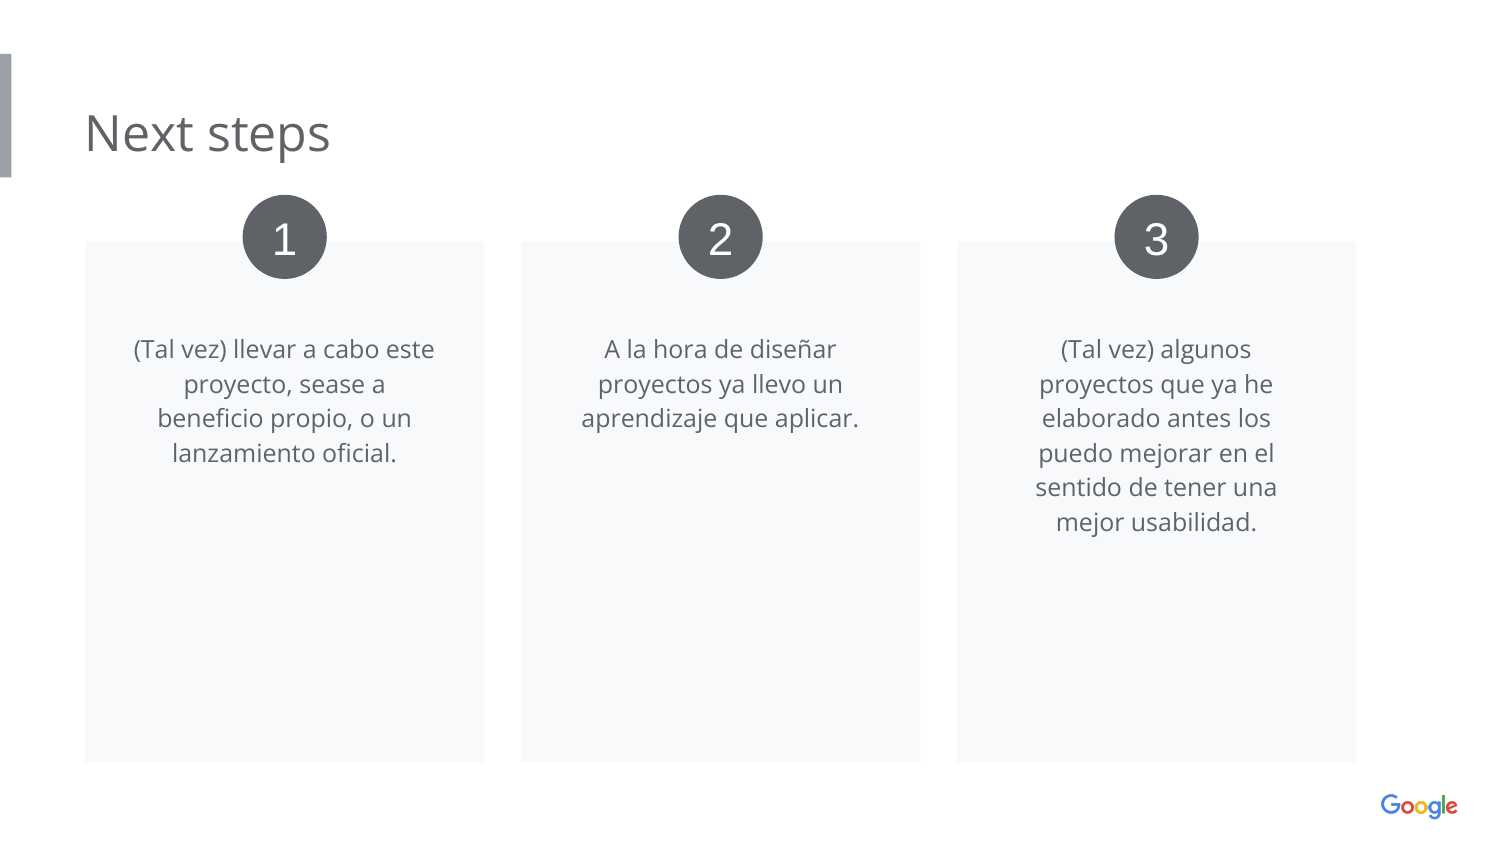

Next steps
1
2
3

(Tal vez) llevar a cabo este proyecto, sease a beneficio propio, o un lanzamiento oficial.
A la hora de diseñar proyectos ya llevo un aprendizaje que aplicar.
(Tal vez) algunos proyectos que ya he elaborado antes los puedo mejorar en el sentido de tener una mejor usabilidad.